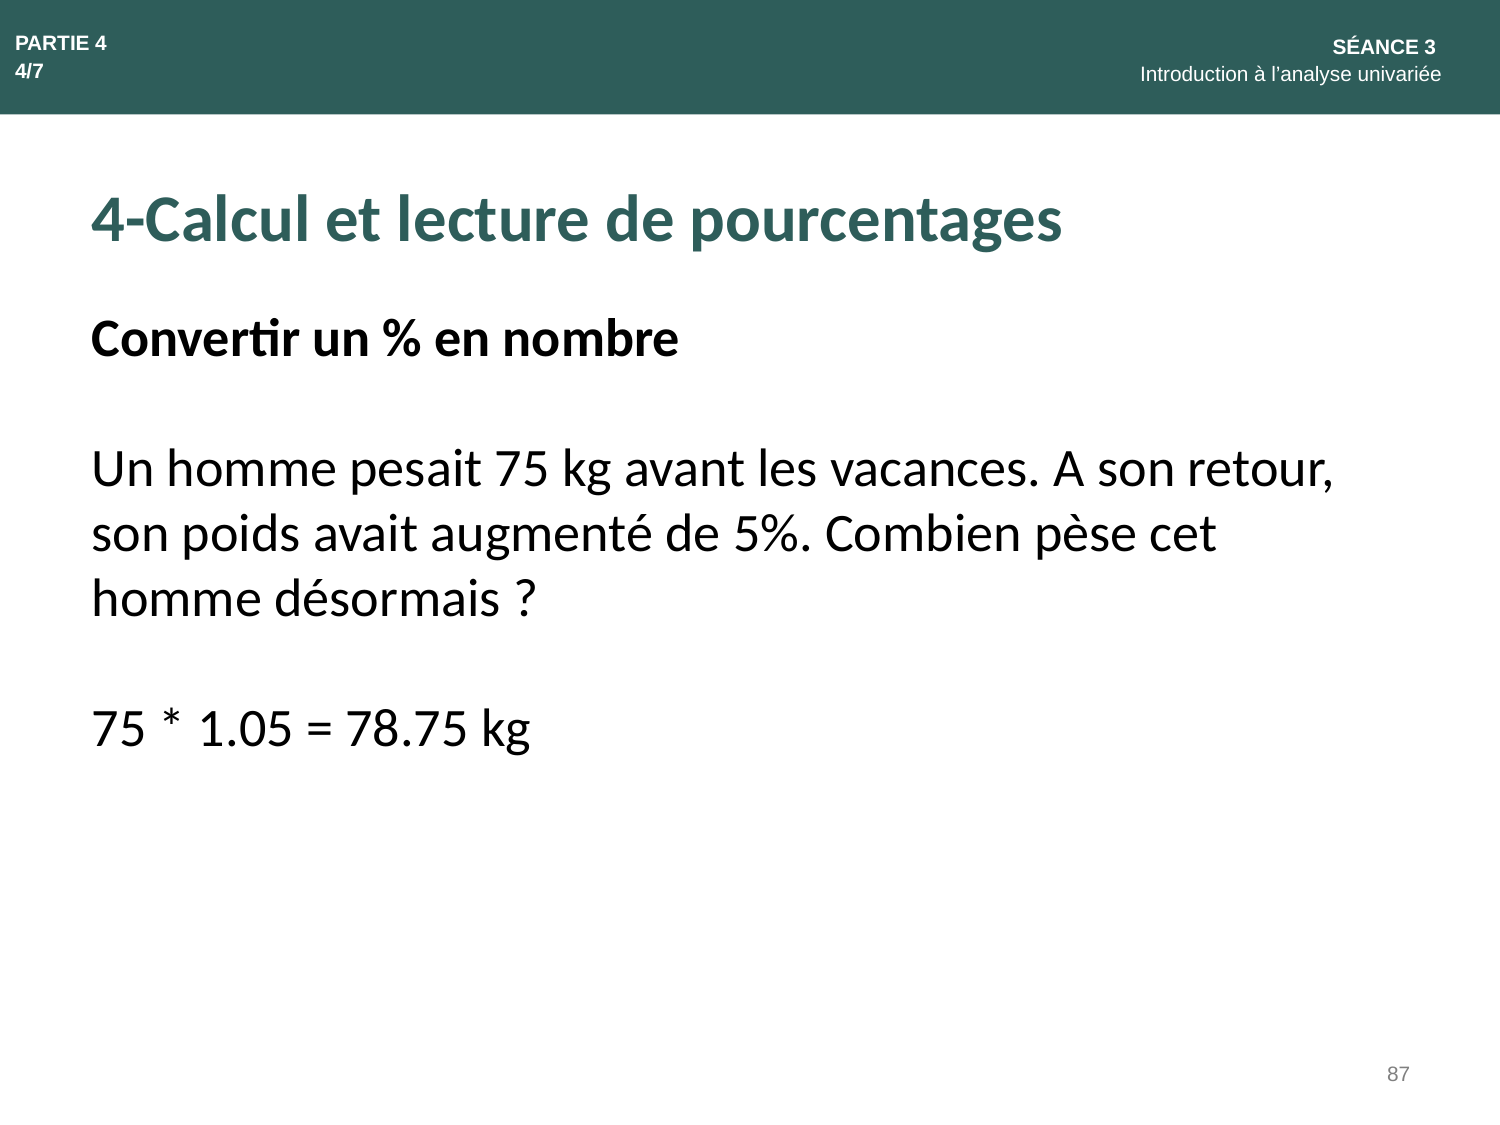

PARTIE 4
4/7

SÉANCE 3
Introduction à l’analyse univariée
4-Calcul et lecture de pourcentages

Convertir un % en nombre

Un homme pesait 75 kg avant les vacances. A son retour, son poids avait augmenté de 5%. Combien pèse cet homme désormais ?

75 * 1.05 = 78.75 kg

87